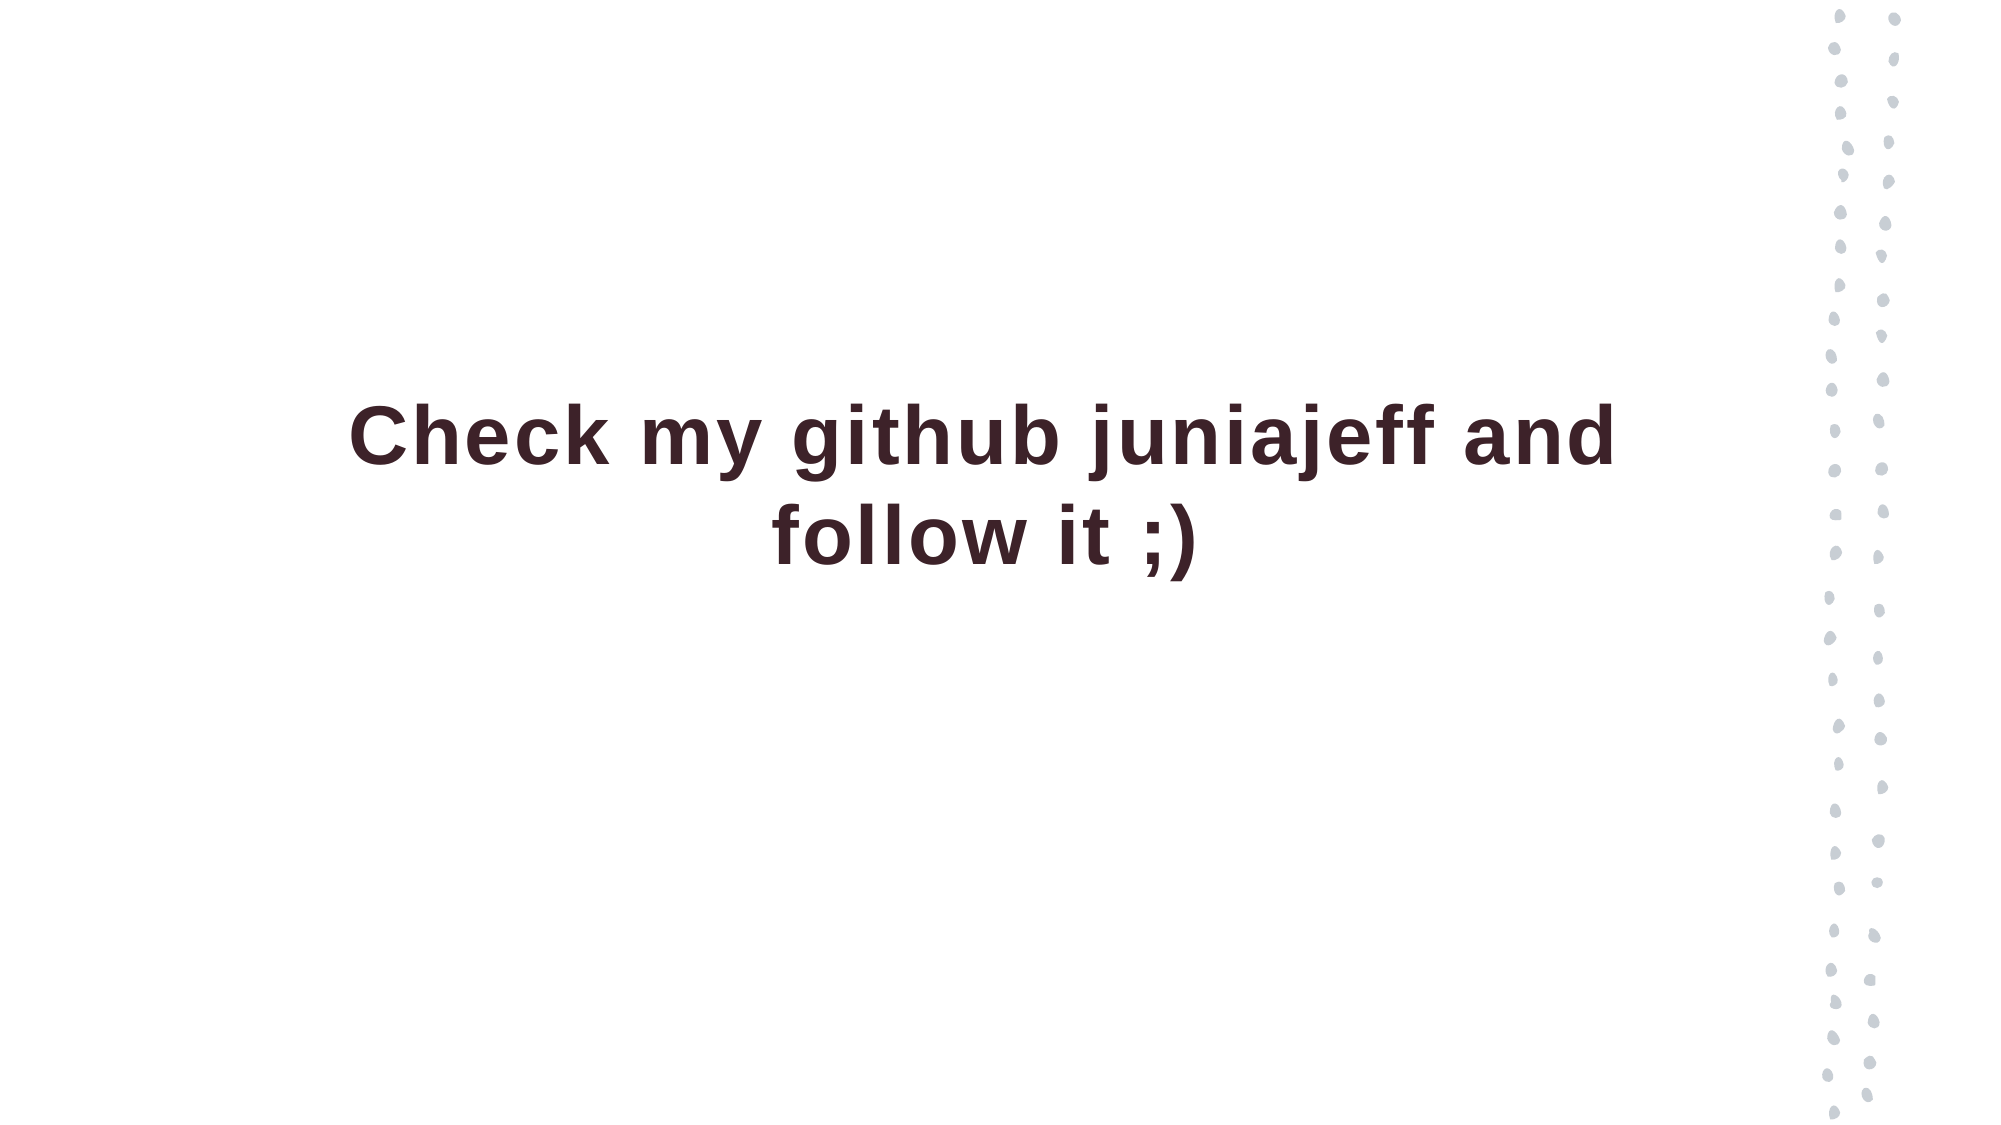

# Check my github juniajeff and follow it ;)